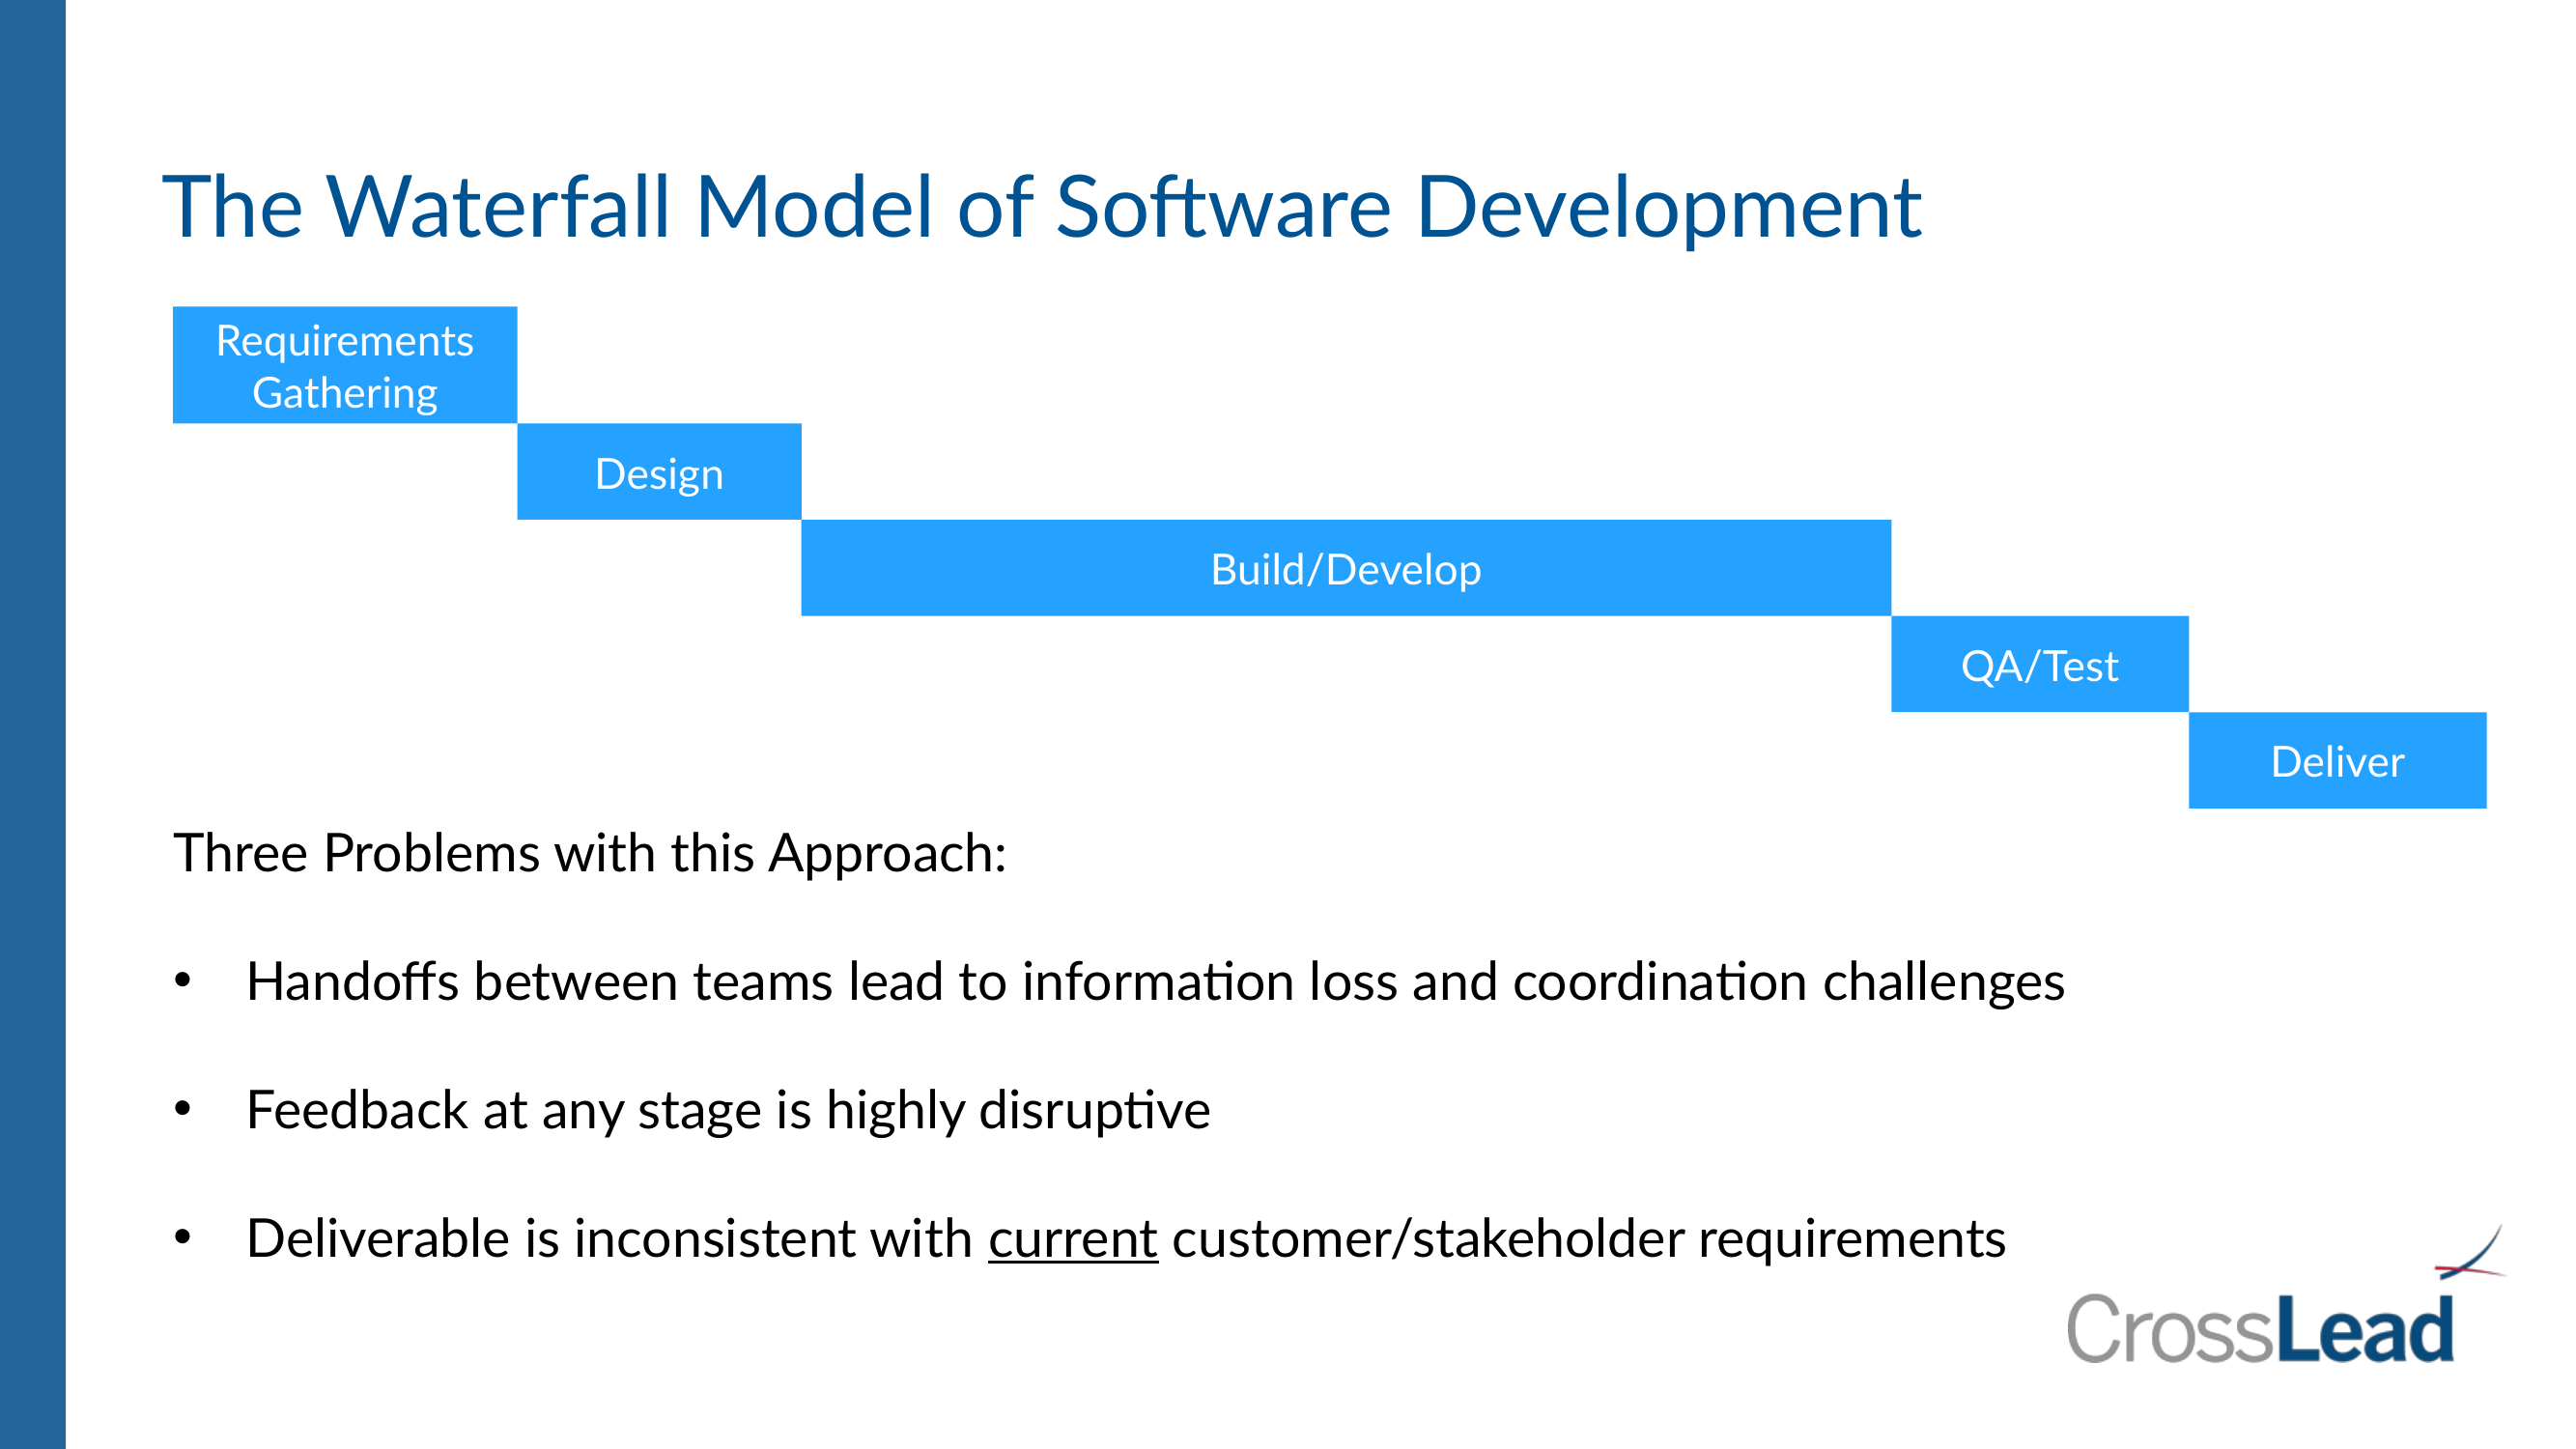

# The Waterfall Model of Software Development
Requirements Gathering
Design
Build/Develop
QA/Test
Deliver
Three Problems with this Approach:

Handoffs between teams lead to information loss and coordination challenges

Feedback at any stage is highly disruptive

Deliverable is inconsistent with current customer/stakeholder requirements